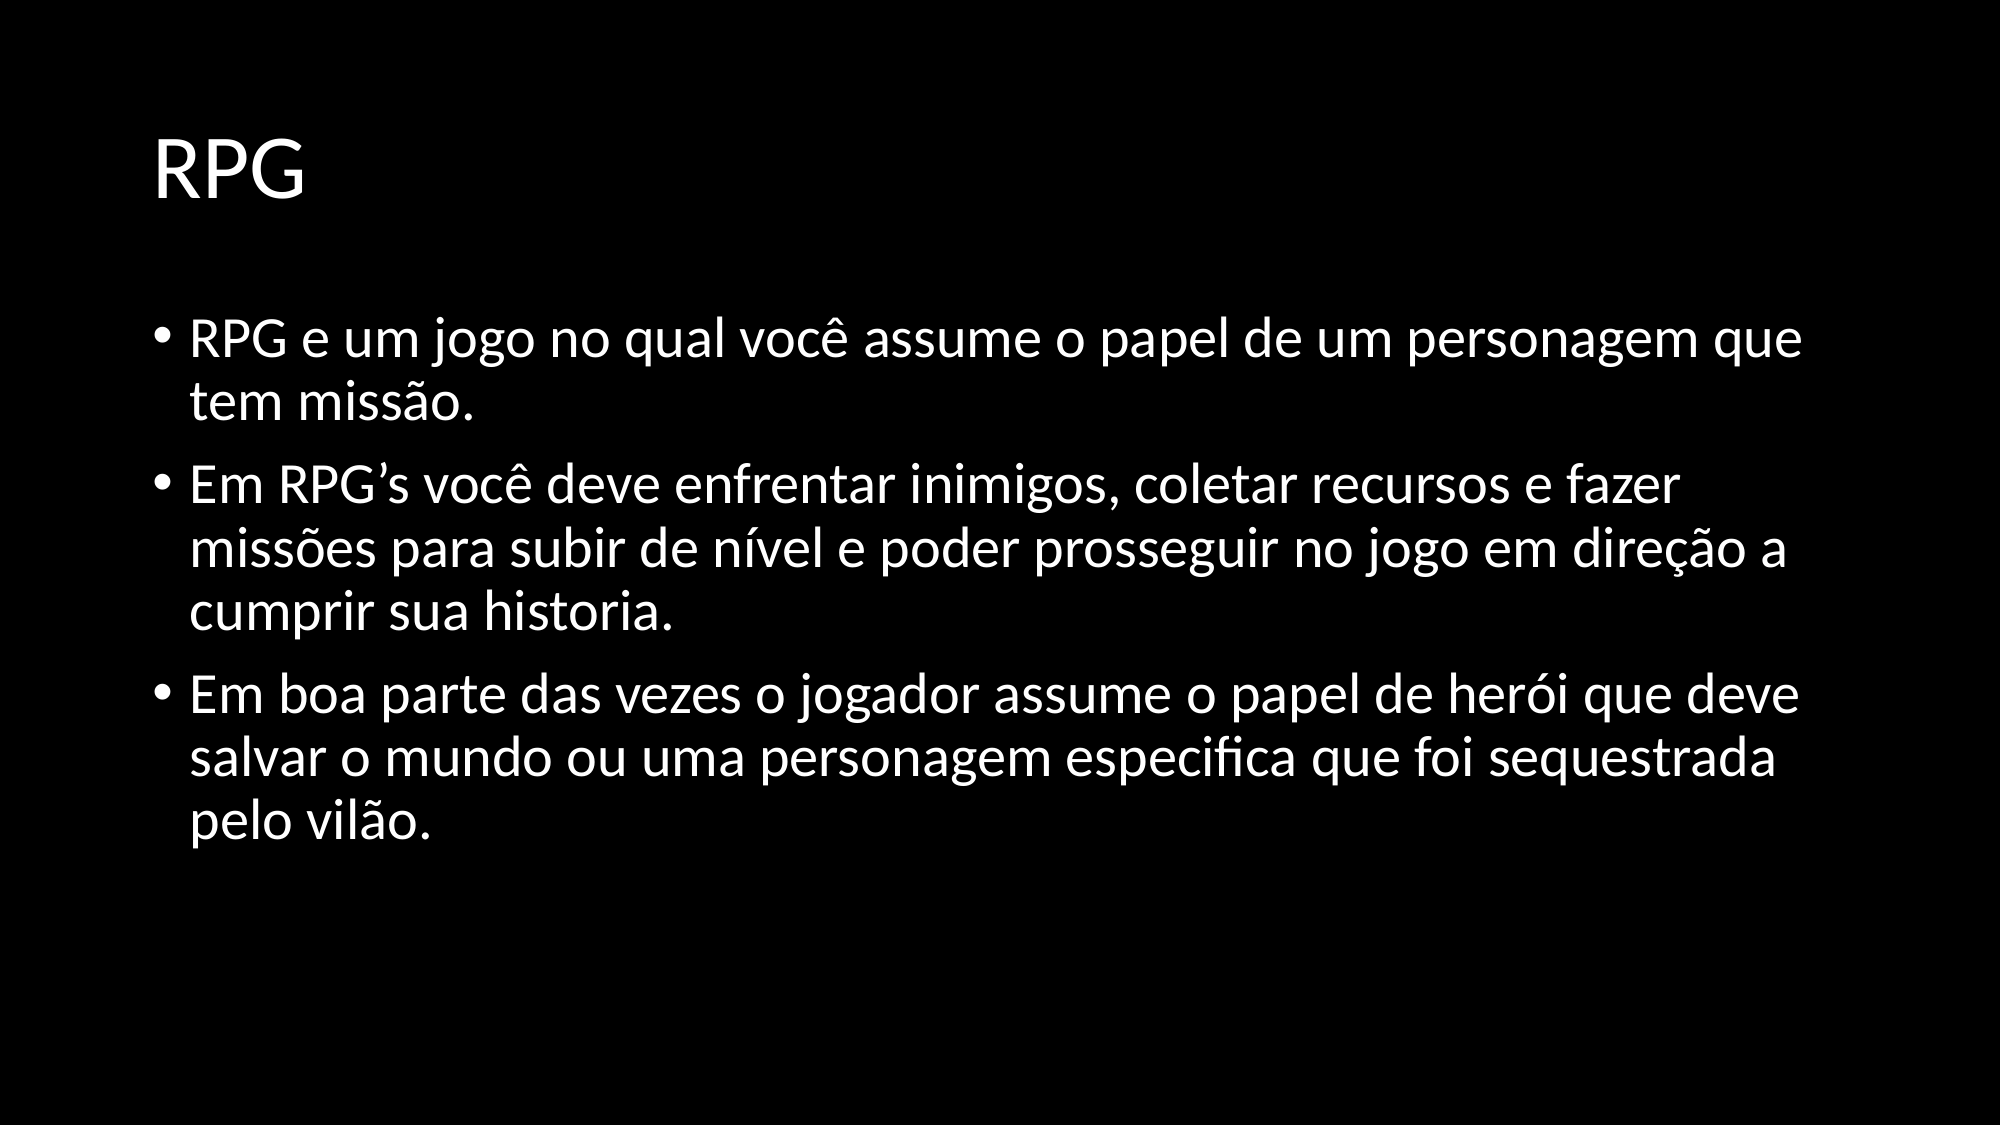

# RPG
RPG e um jogo no qual você assume o papel de um personagem que tem missão.
Em RPG’s você deve enfrentar inimigos, coletar recursos e fazer missões para subir de nível e poder prosseguir no jogo em direção a cumprir sua historia.
Em boa parte das vezes o jogador assume o papel de herói que deve salvar o mundo ou uma personagem especifica que foi sequestrada pelo vilão.